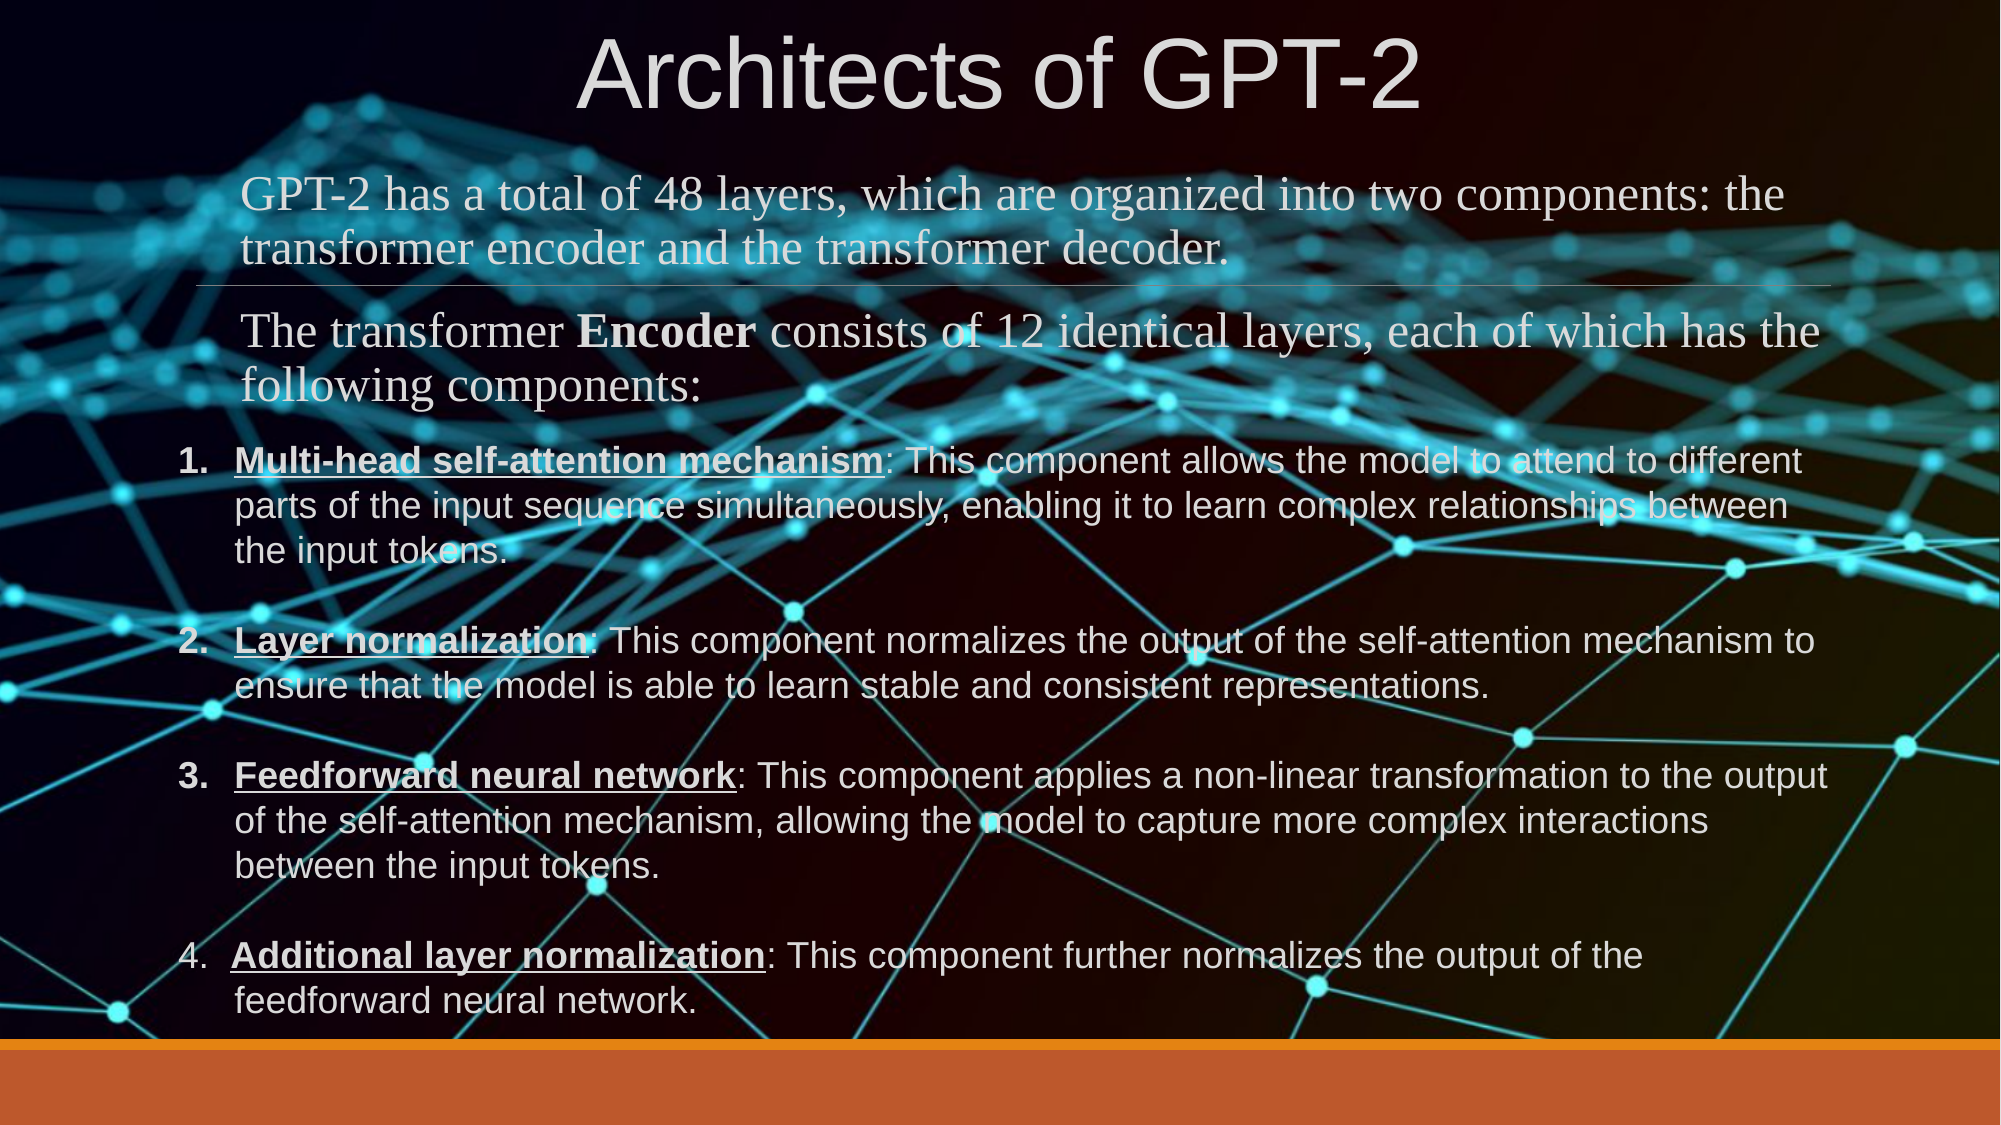

# Architects of GPT-2
GPT-2 has a total of 48 layers, which are organized into two components: the transformer encoder and the transformer decoder.
The transformer Encoder consists of 12 identical layers, each of which has the following components:

Multi-head self-attention mechanism: This component allows the model to attend to different parts of the input sequence simultaneously, enabling it to learn complex relationships between the input tokens.

Layer normalization: This component normalizes the output of the self-attention mechanism to ensure that the model is able to learn stable and consistent representations.

Feedforward neural network: This component applies a non-linear transformation to the output of the self-attention mechanism, allowing the model to capture more complex interactions between the input tokens.

4.  Additional layer normalization: This component further normalizes the output of the feedforward neural network.